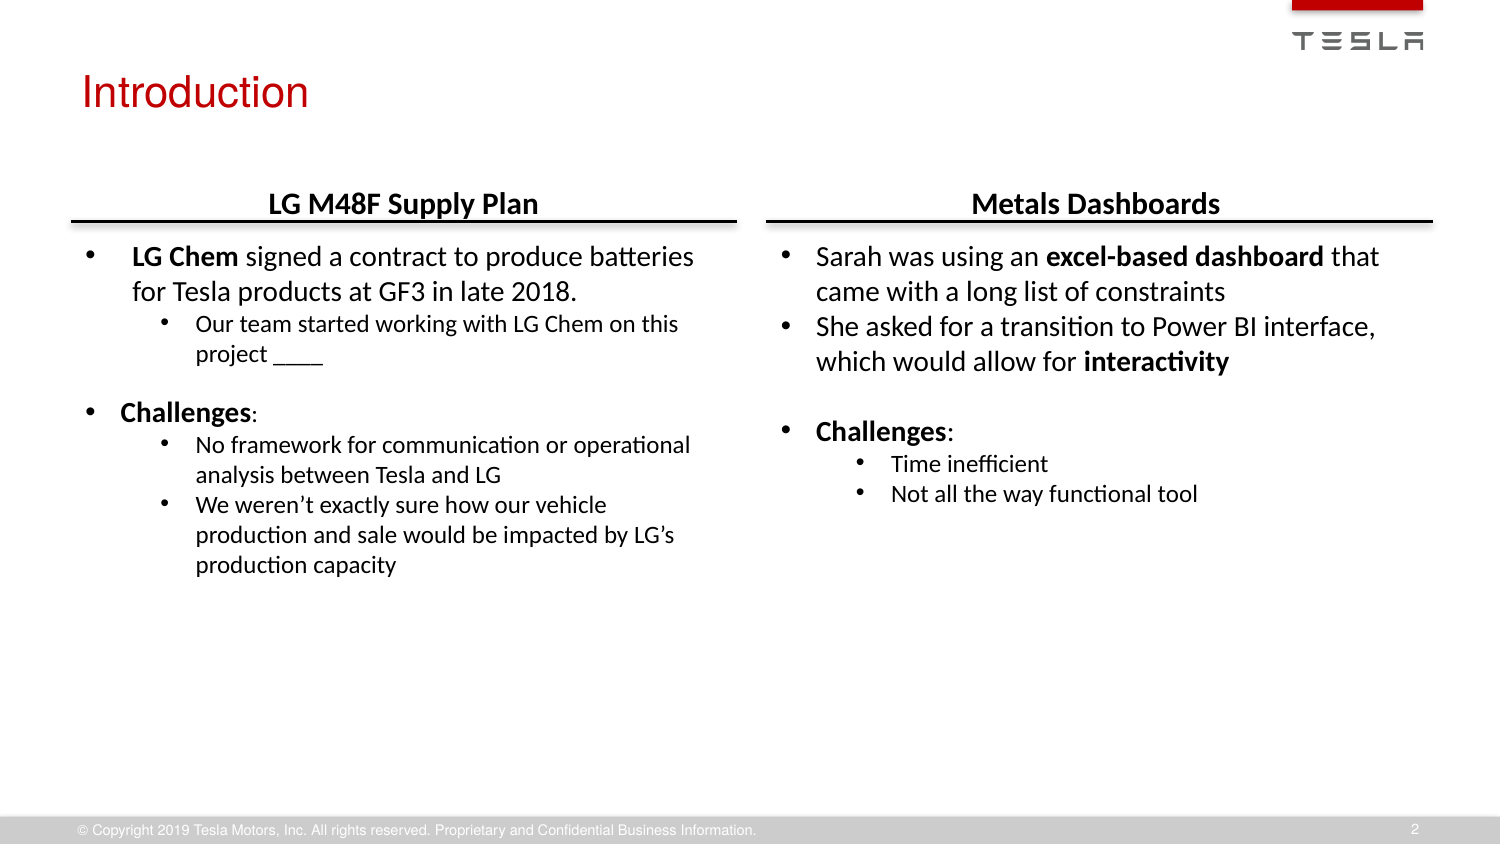

Introduction
LG M48F Supply Plan
Metals Dashboards
LG Chem signed a contract to produce batteries for Tesla products at GF3 in late 2018.
Our team started working with LG Chem on this project ____

Challenges:
No framework for communication or operational analysis between Tesla and LG
We weren’t exactly sure how our vehicle production and sale would be impacted by LG’s production capacity

Sarah was using an excel-based dashboard that came with a long list of constraints
She asked for a transition to Power BI interface, which would allow for interactivity

Challenges:
Time inefficient
Not all the way functional tool

2